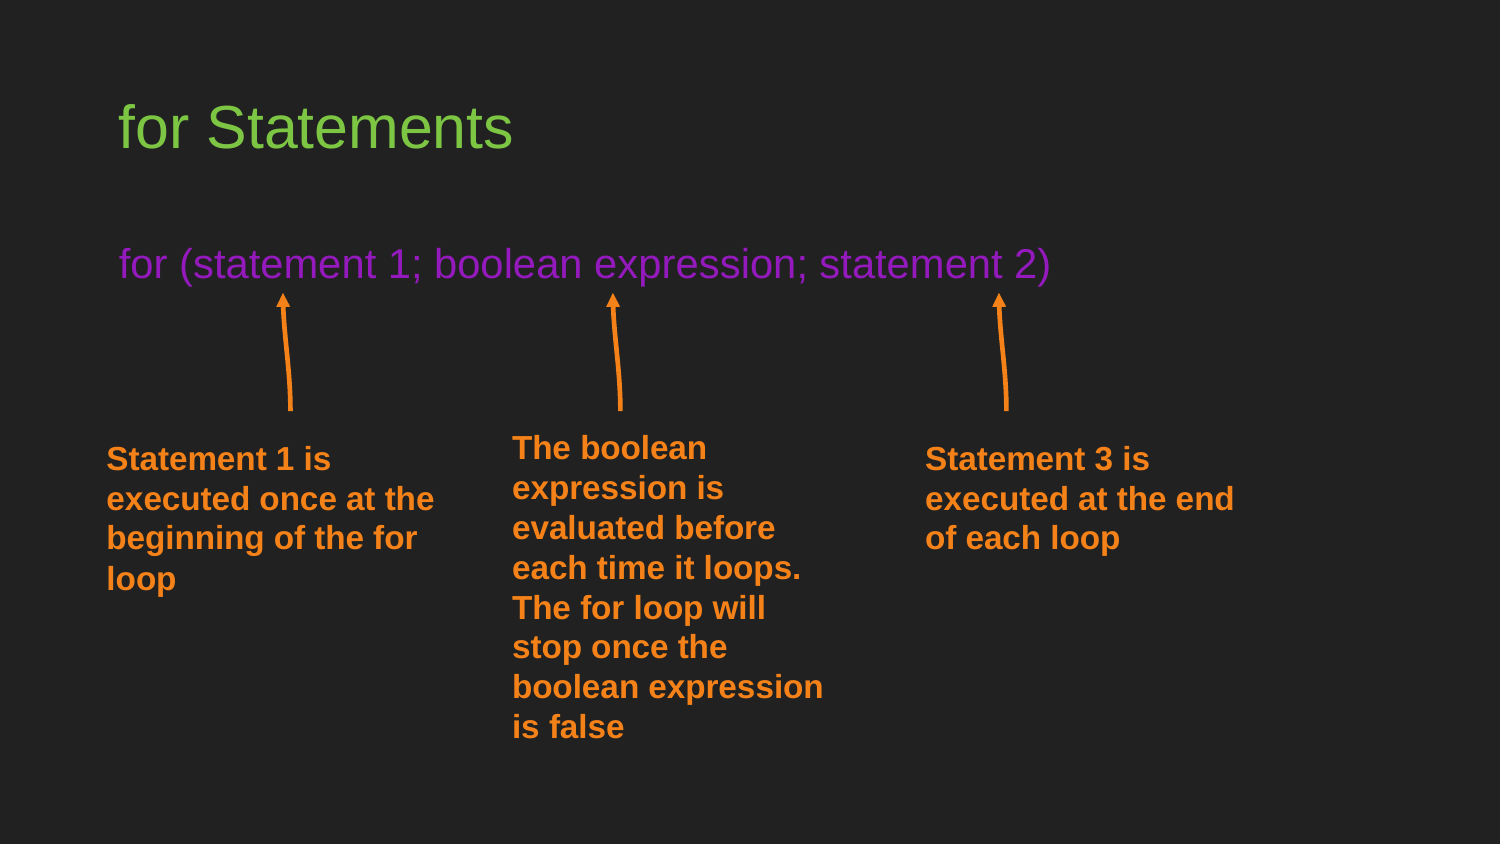

# for Statements
for (statement 1; boolean expression; statement 2)

The boolean expression is evaluated before each time it loops. The for loop will stop once the boolean expression is false
Statement 1 is executed once at the beginning of the for loop
Statement 3 is executed at the end of each loop